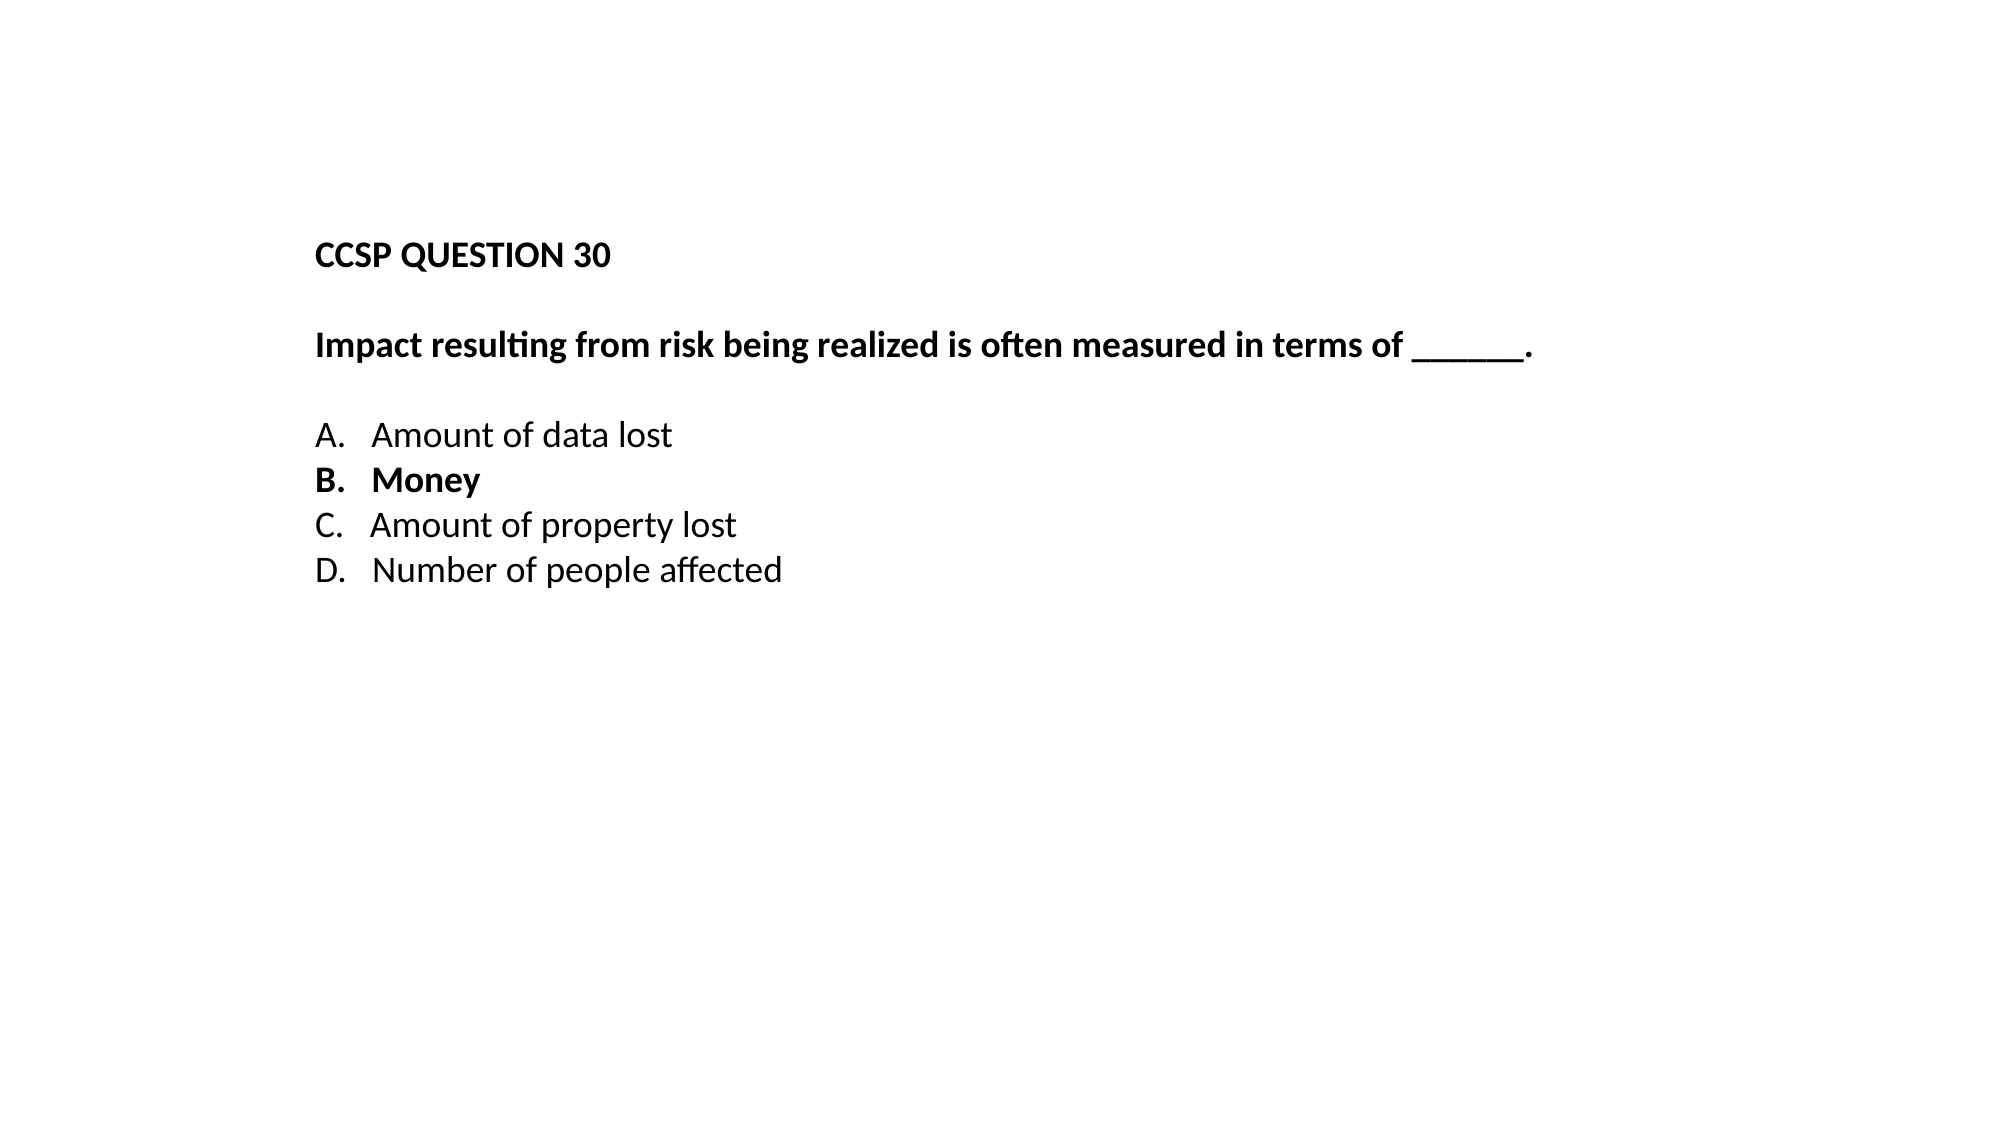

CCSP QUESTION 30

Impact resulting from risk being realized is often measured in terms of ______.

Amount of data lost
B.   Money
C.   Amount of property lost
D.   Number of people affected